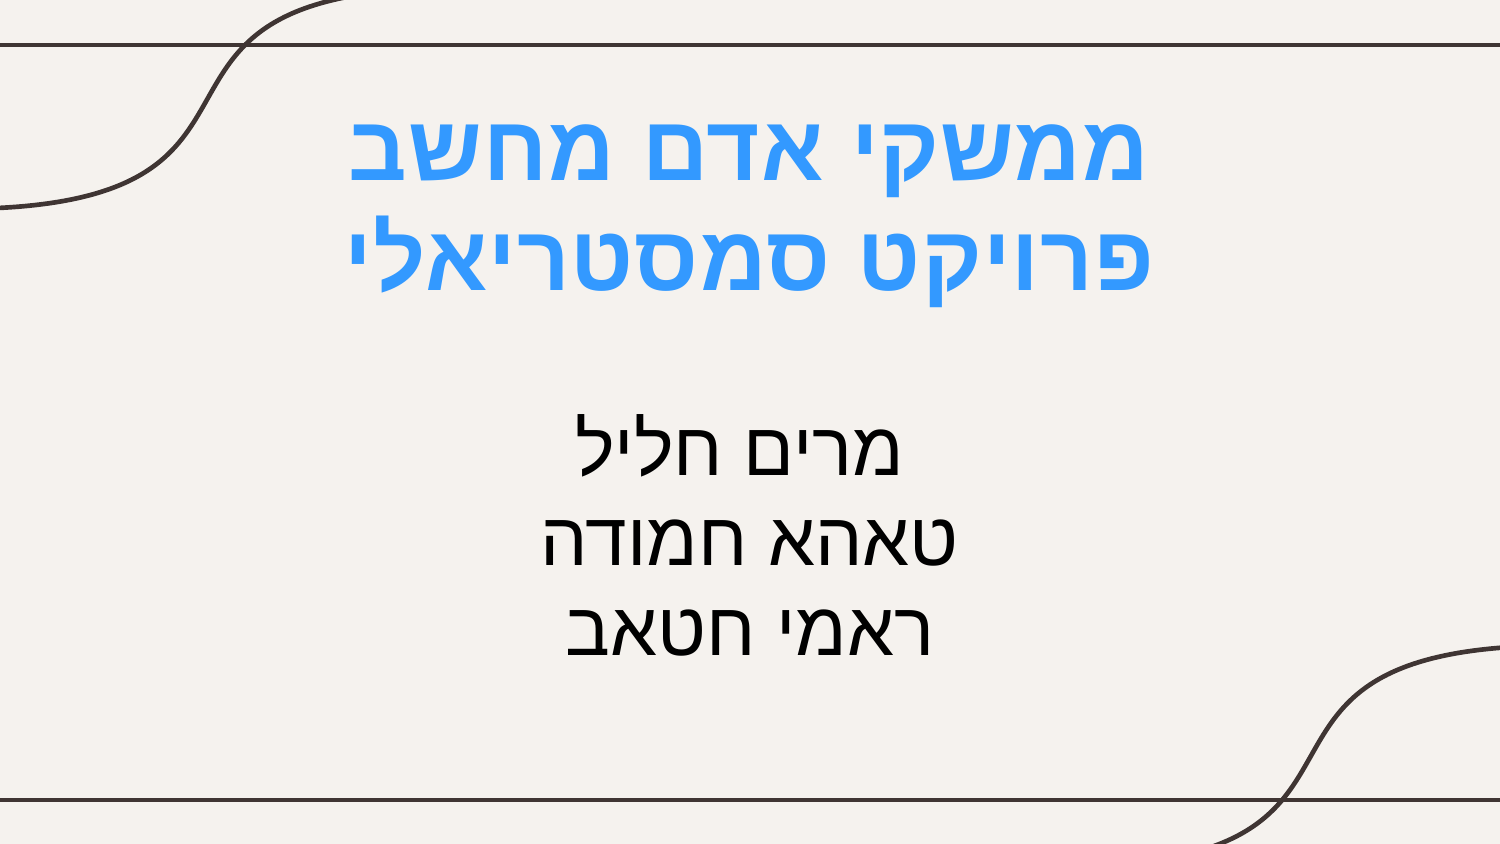

# ממשקי אדם מחשב פרויקט סמסטריאלי
מרים חליל
טאהא חמודה
ראמי חטאב